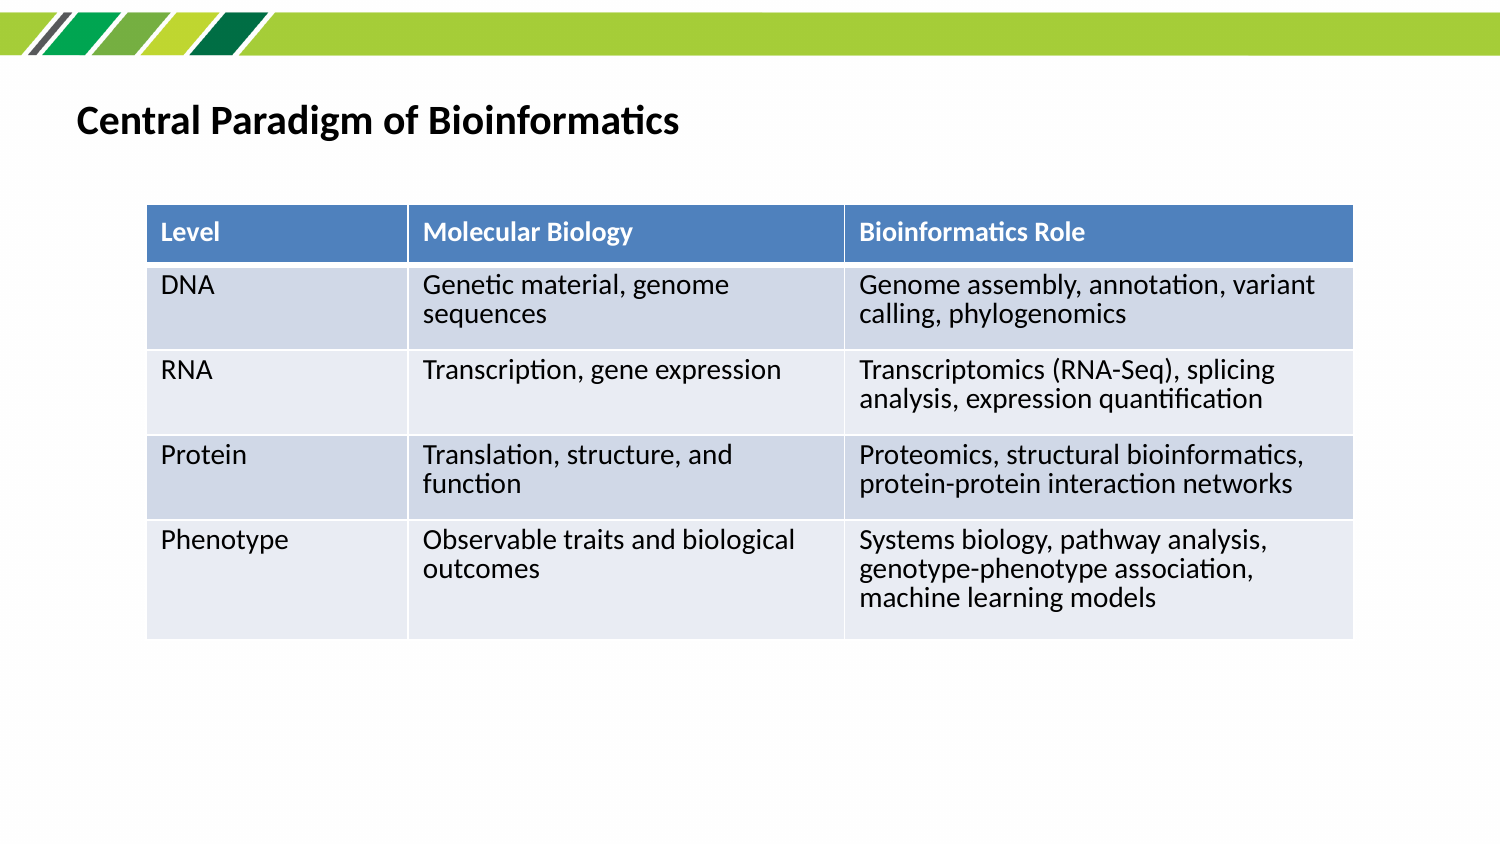

Central Paradigm of Bioinformatics

| Level | Molecular Biology | Bioinformatics Role |
| --- | --- | --- |
| DNA | Genetic material, genome sequences | Genome assembly, annotation, variant calling, phylogenomics |
| RNA | Transcription, gene expression | Transcriptomics (RNA-Seq), splicing analysis, expression quantification |
| Protein | Translation, structure, and function | Proteomics, structural bioinformatics, protein-protein interaction networks |
| Phenotype | Observable traits and biological outcomes | Systems biology, pathway analysis, genotype-phenotype association, machine learning models |